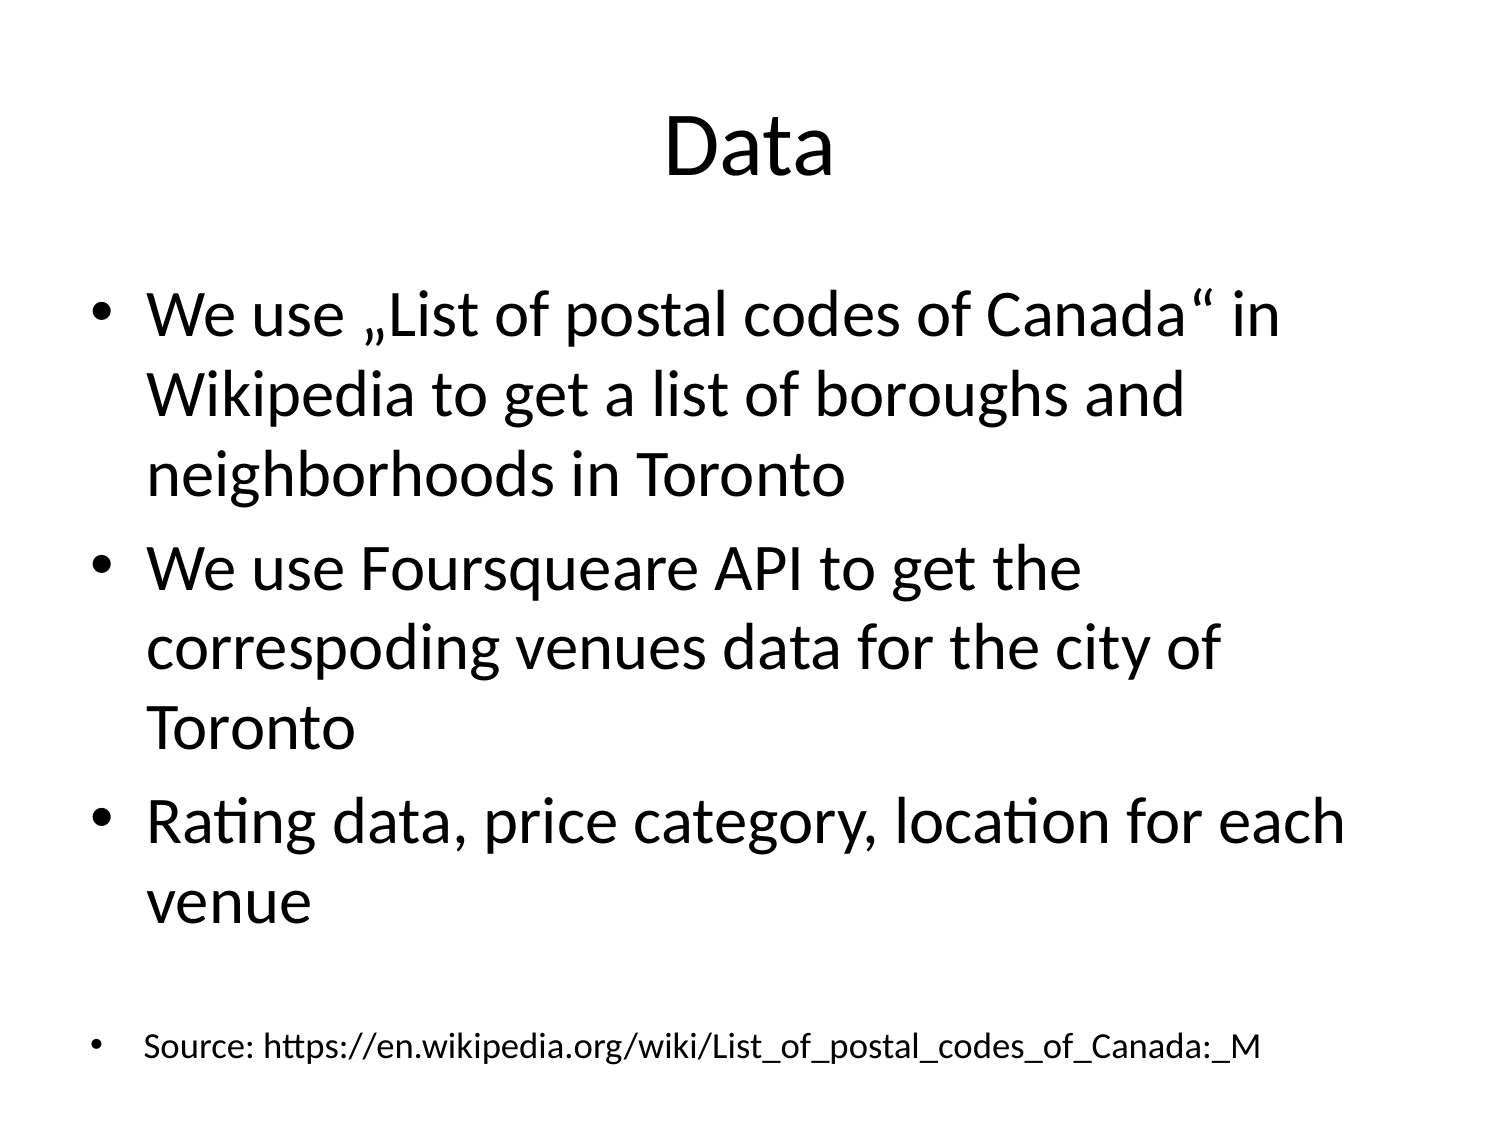

# Data
We use „List of postal codes of Canada“ in Wikipedia to get a list of boroughs and neighborhoods in Toronto
We use Foursqueare API to get the correspoding venues data for the city of Toronto
Rating data, price category, location for each venue

Source: https://en.wikipedia.org/wiki/List_of_postal_codes_of_Canada:_M